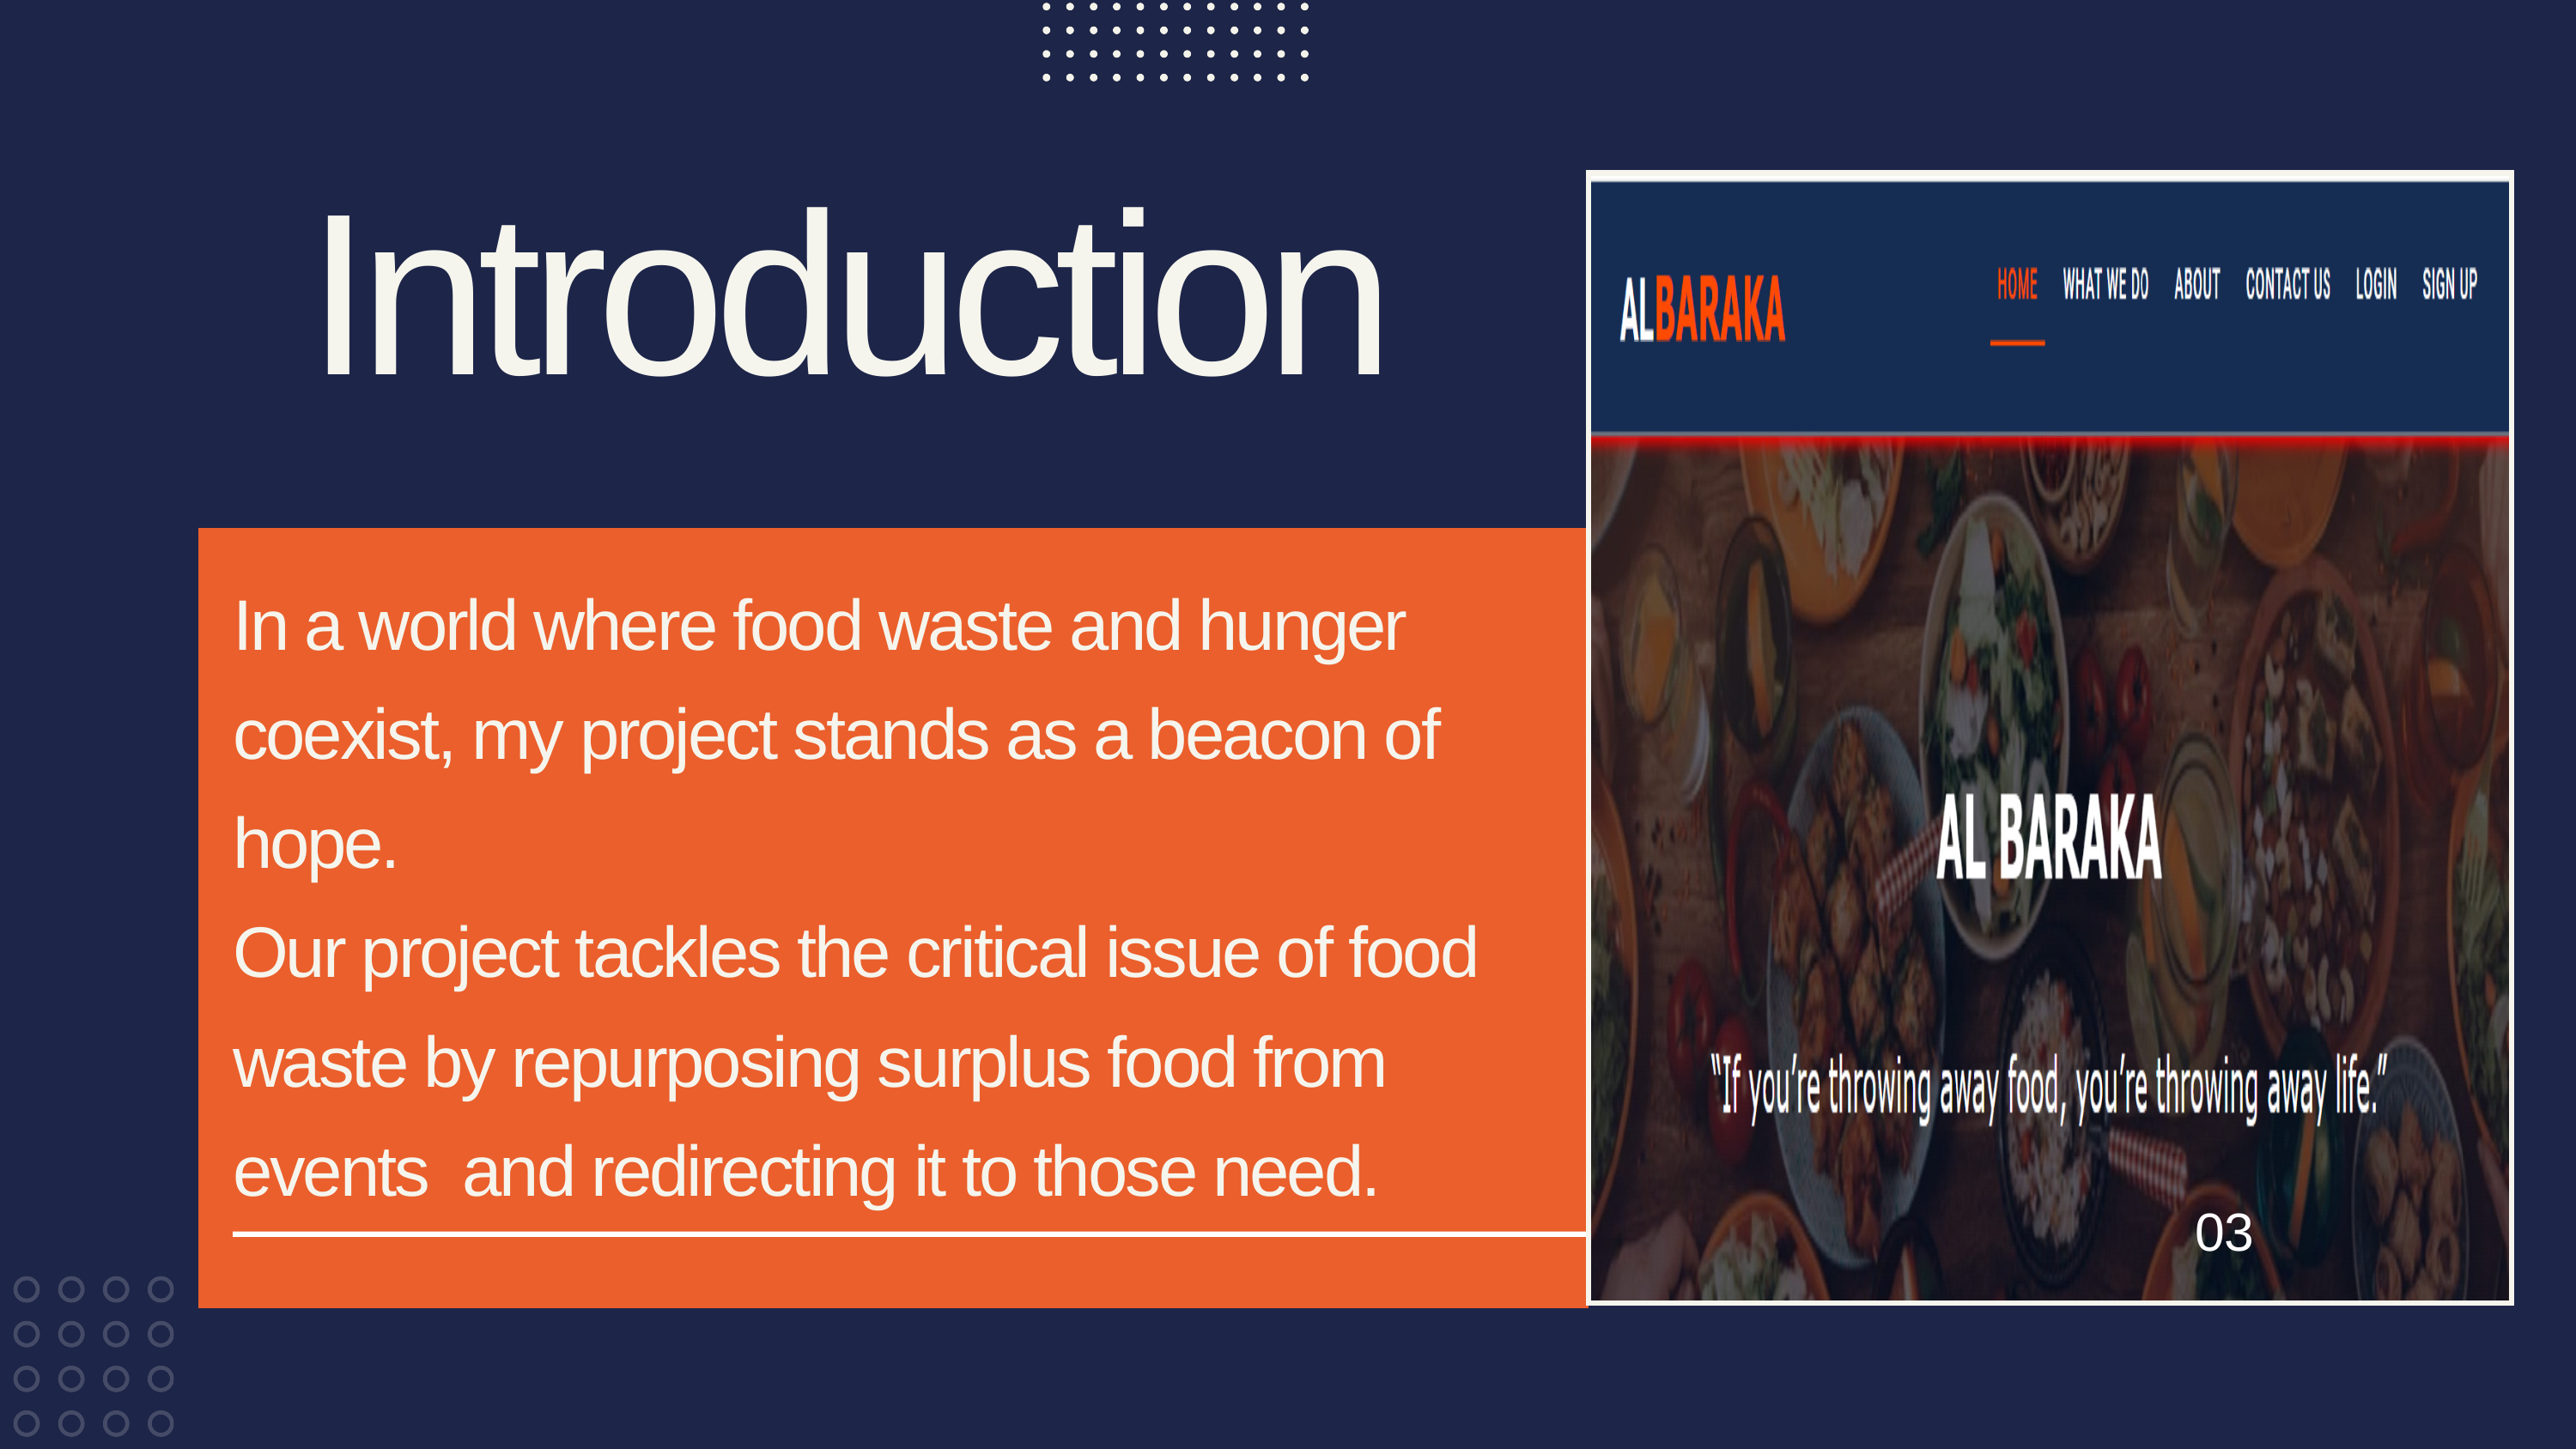

Introduction

In a world where food waste and hunger coexist, my project stands as a beacon of hope.
Our project tackles the critical issue of food waste by repurposing surplus food from events  and redirecting it to those need.

03